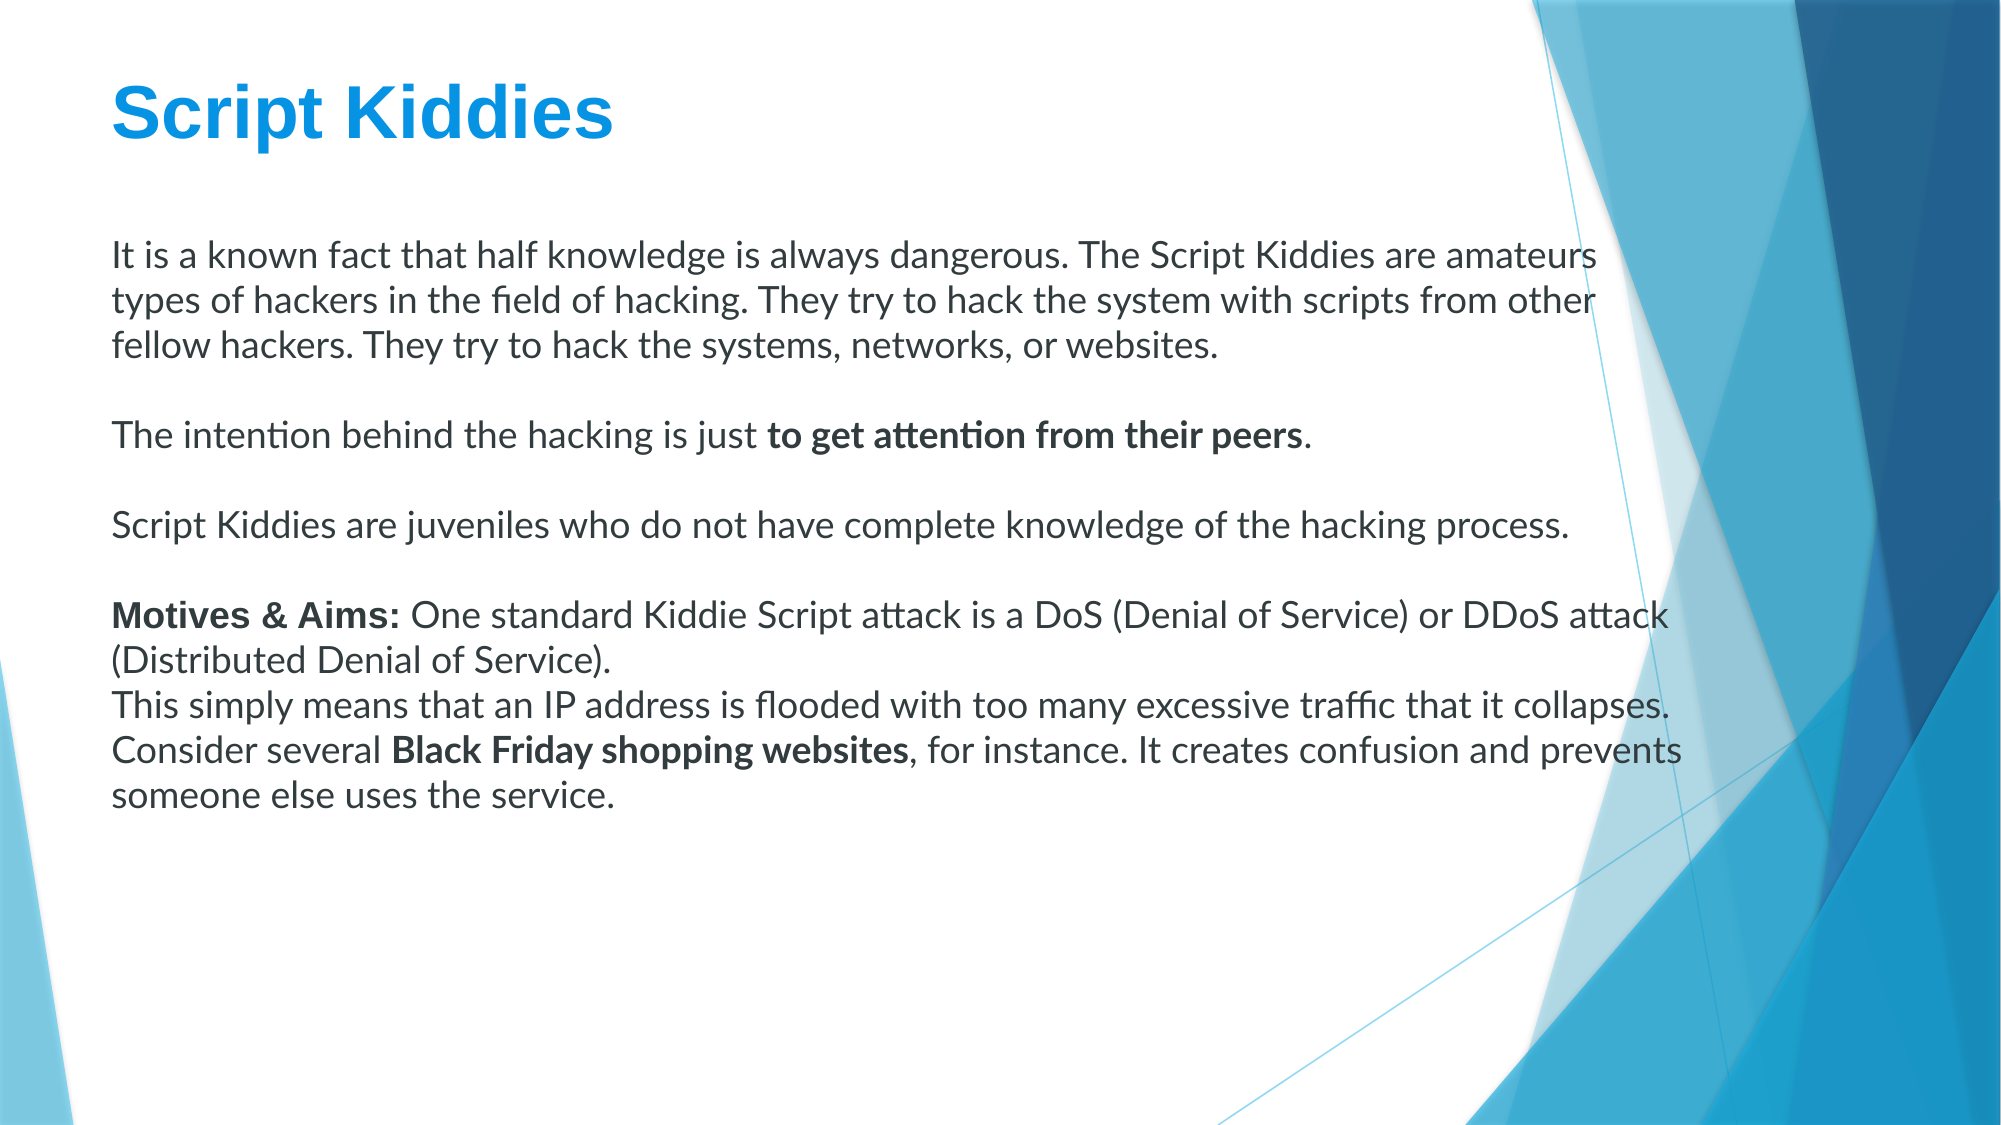

# Script Kiddies
It is a known fact that half knowledge is always dangerous. The Script Kiddies are amateurs types of hackers in the field of hacking. They try to hack the system with scripts from other fellow hackers. They try to hack the systems, networks, or websites.

The intention behind the hacking is just to get attention from their peers.

Script Kiddies are juveniles who do not have complete knowledge of the hacking process.

Motives & Aims: One standard Kiddie Script attack is a DoS (Denial of Service) or DDoS attack (Distributed Denial of Service).
This simply means that an IP address is flooded with too many excessive traffic that it collapses.
Consider several Black Friday shopping websites, for instance. It creates confusion and prevents someone else uses the service.